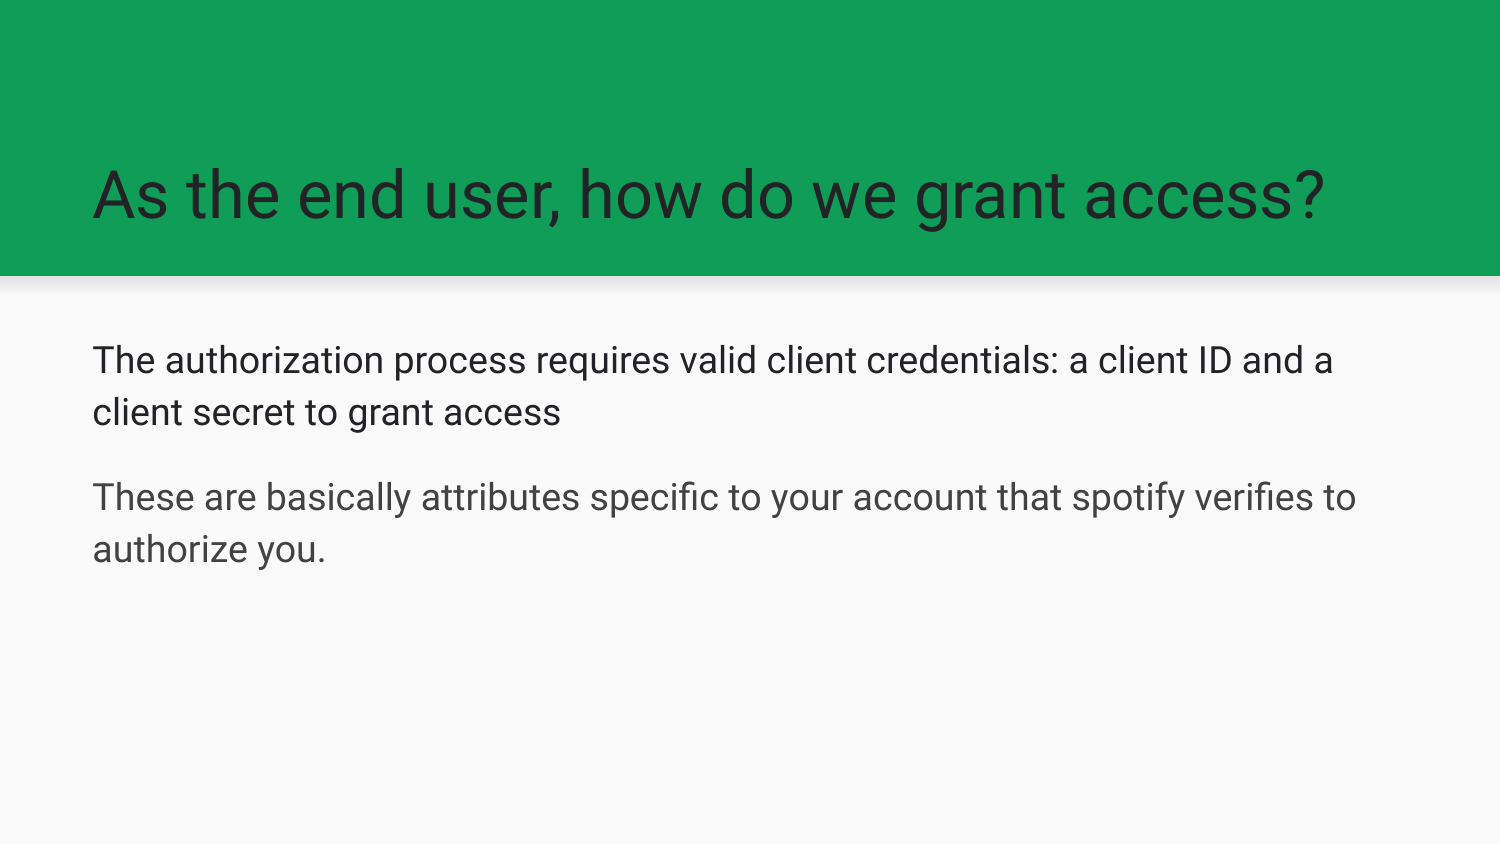

# As the end user, how do we grant access?
The authorization process requires valid client credentials: a client ID and a client secret to grant access
These are basically attributes specific to your account that spotify verifies to authorize you.